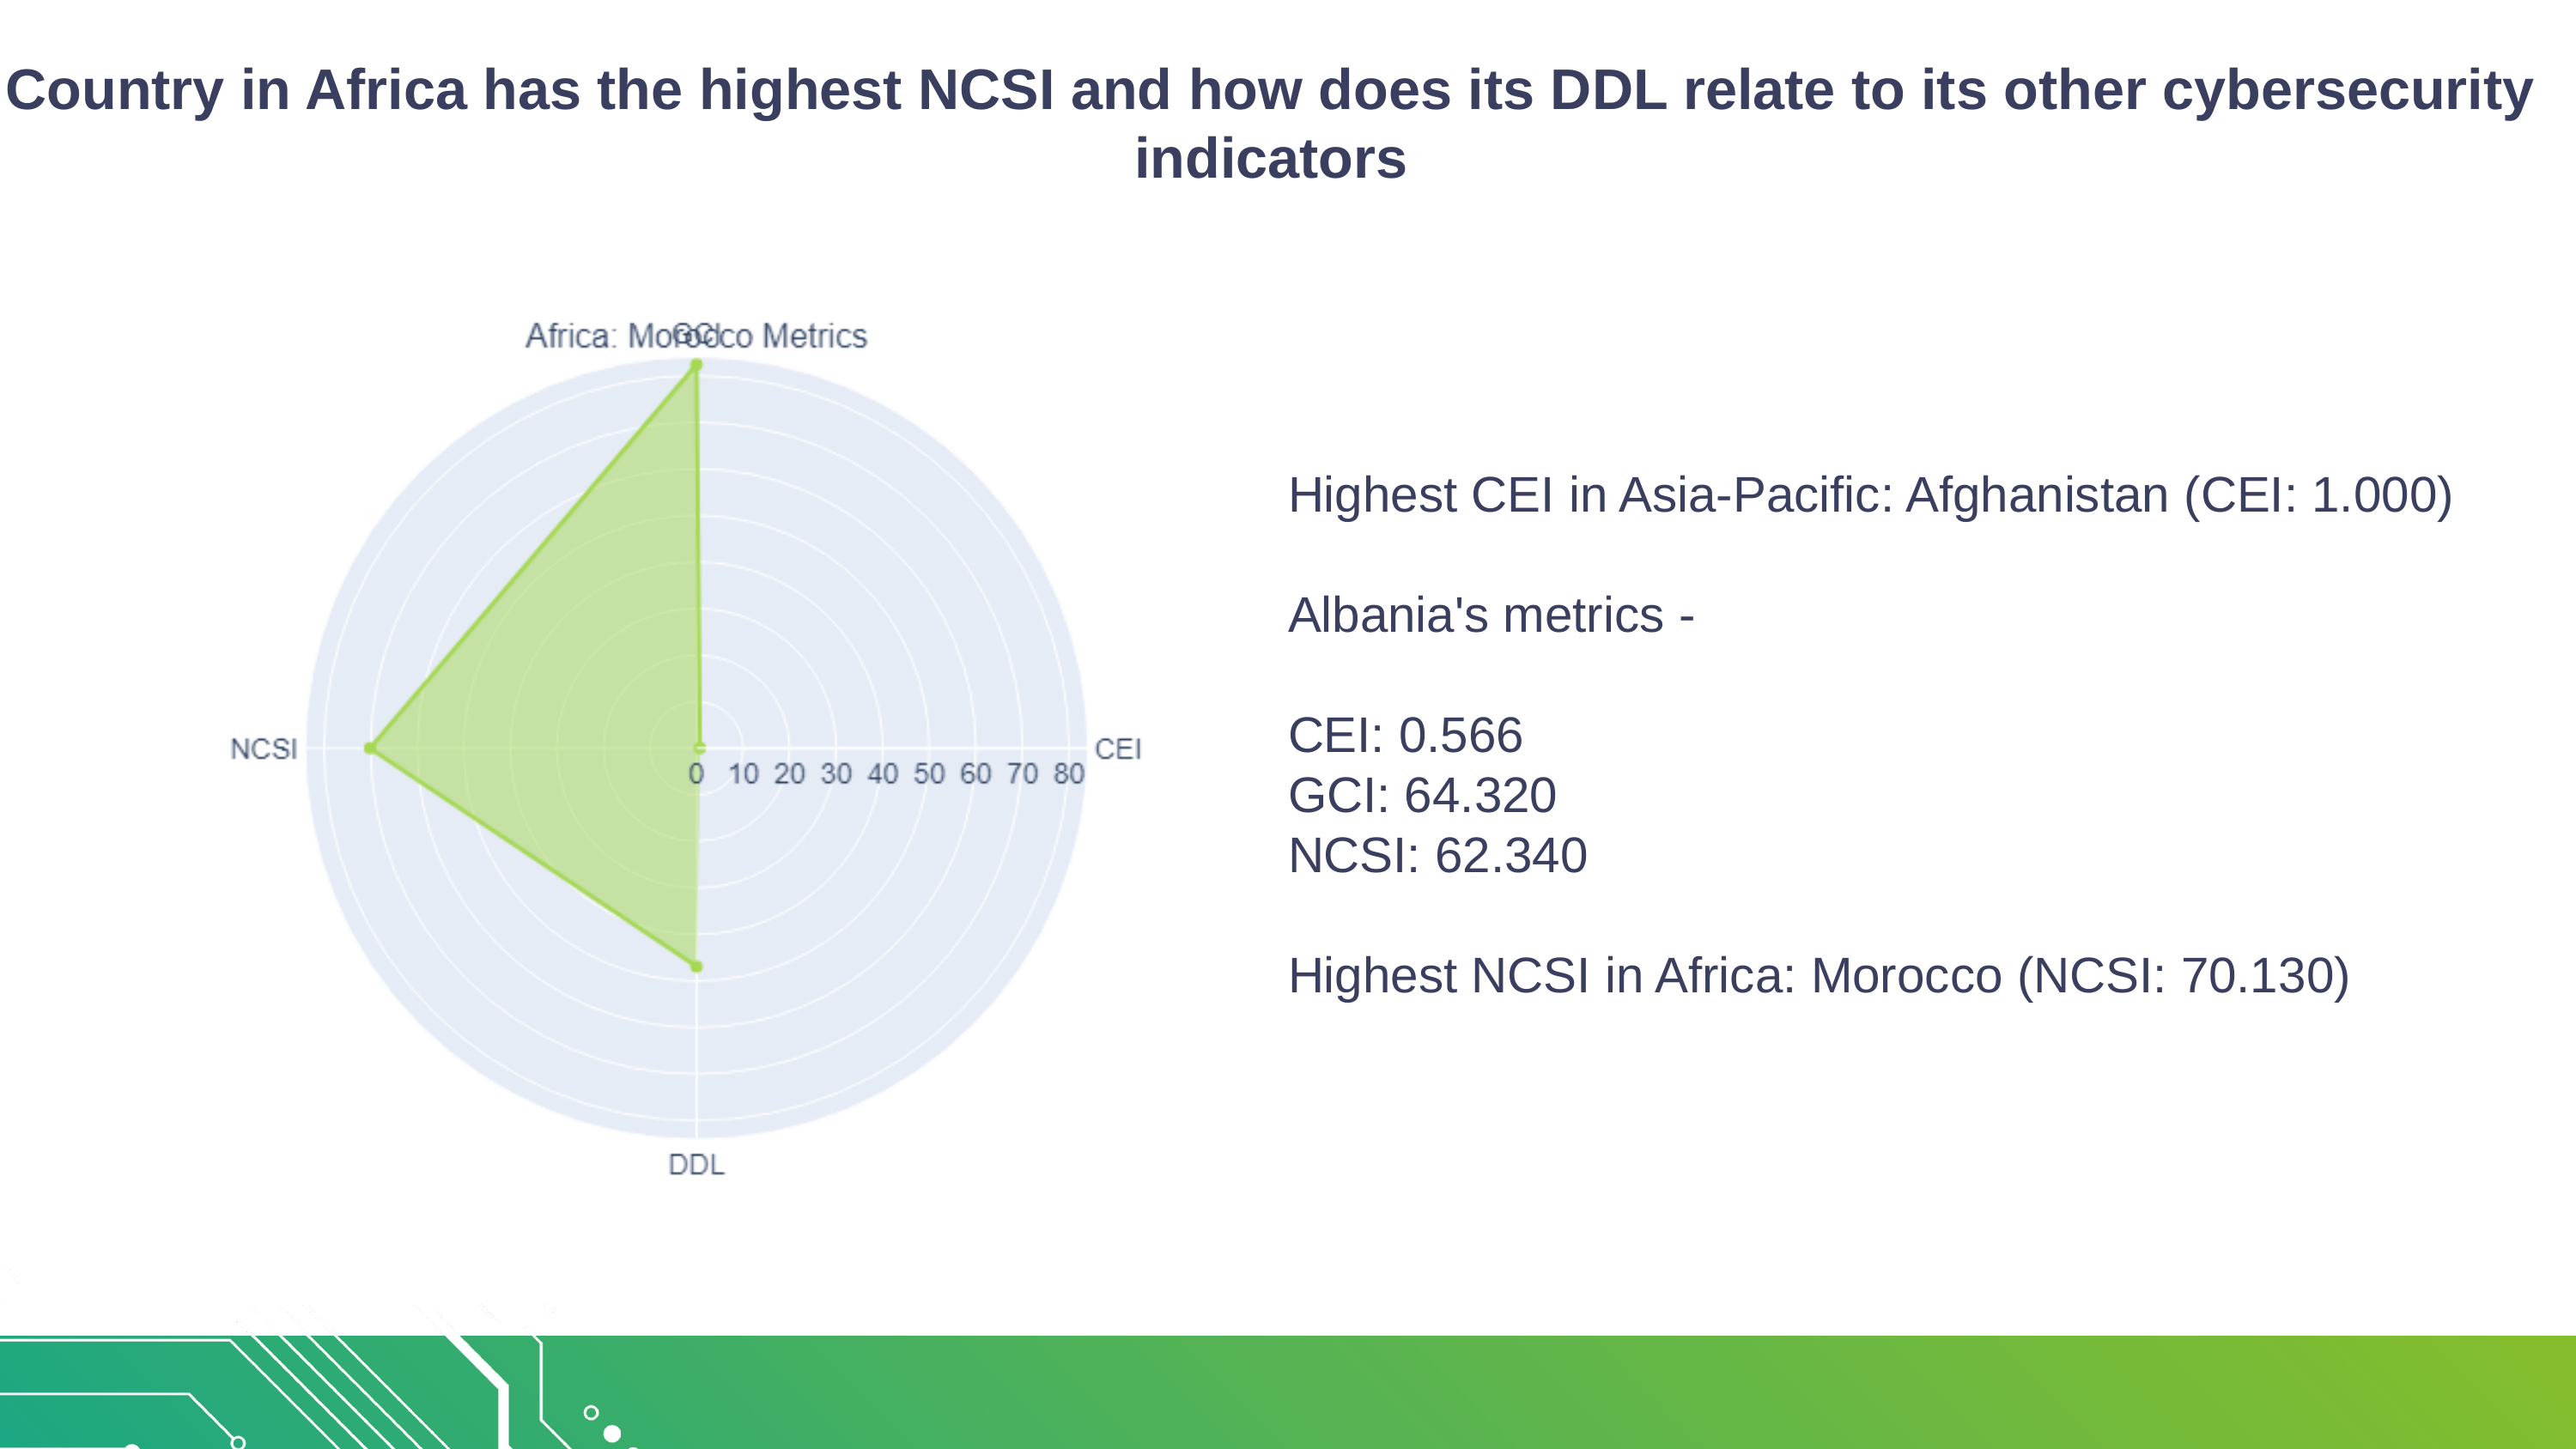

Country in Africa has the highest NCSI and how does its DDL relate to its other cybersecurity indicators

Highest CEI in Asia-Pacific: Afghanistan (CEI: 1.000)

Albania's metrics -

CEI: 0.566
GCI: 64.320
NCSI: 62.340

Highest NCSI in Africa: Morocco (NCSI: 70.130)